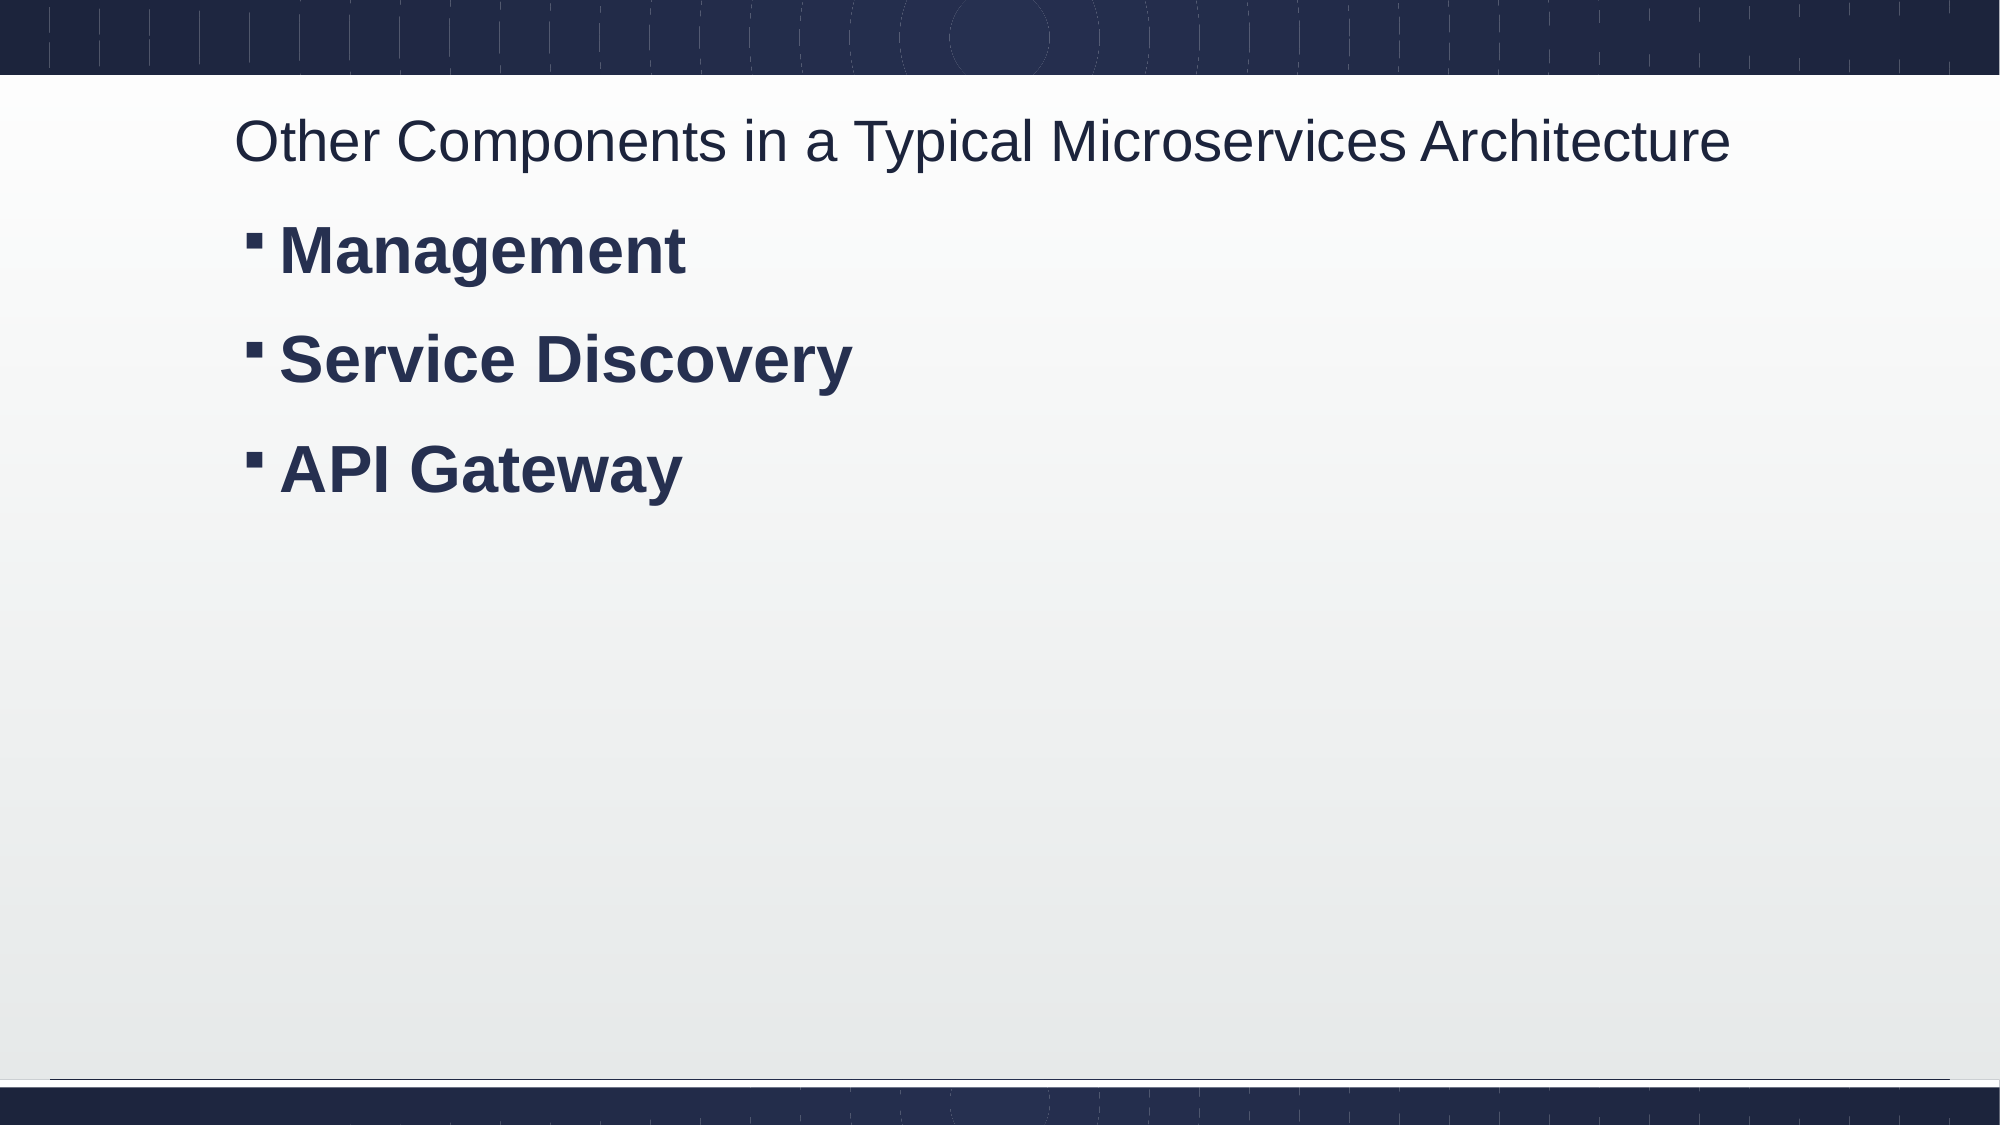

# Other Components in a Typical Microservices Architecture
Management
Service Discovery
API Gateway